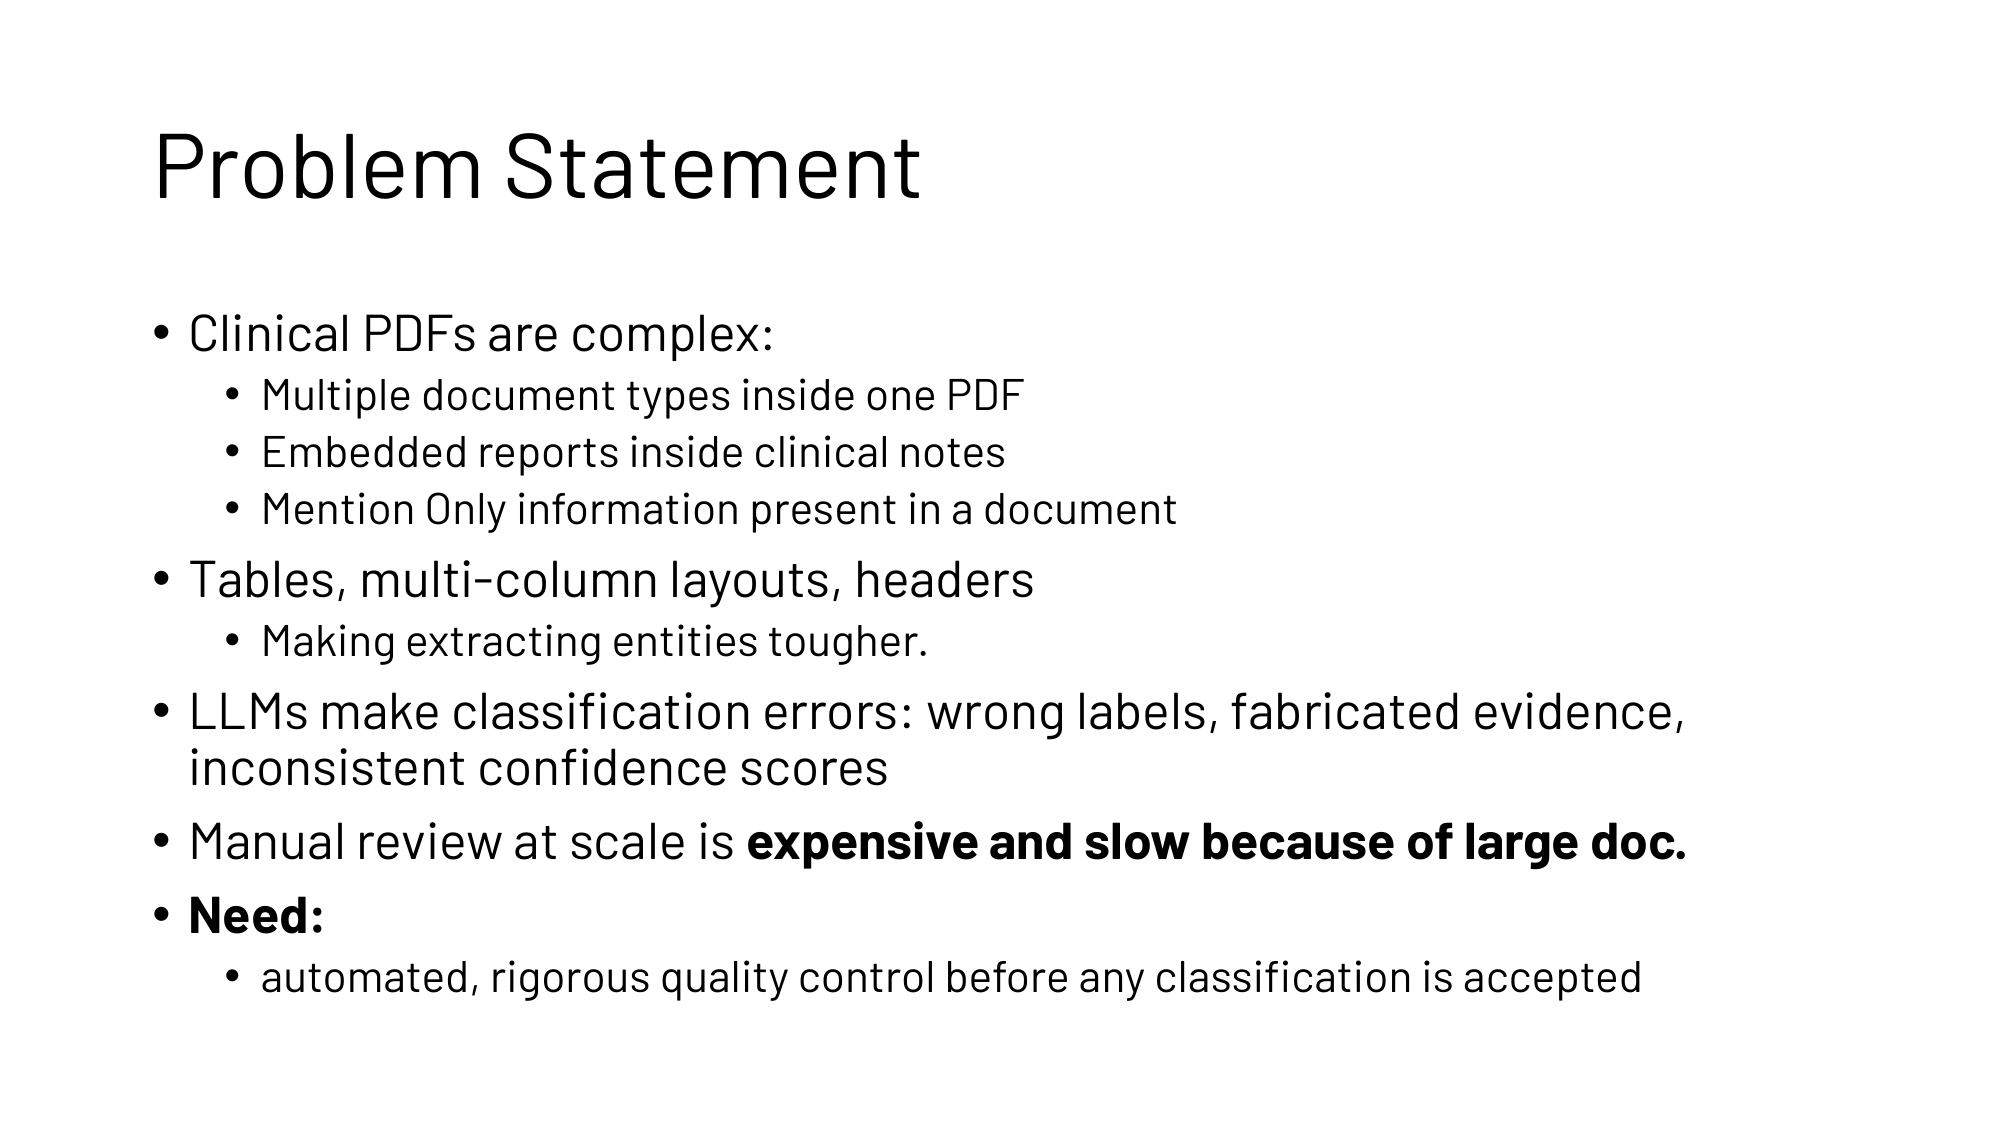

# Problem Statement
Clinical PDFs are complex:
Multiple document types inside one PDF
Embedded reports inside clinical notes
Mention Only information present in a document
Tables, multi-column layouts, headers
Making extracting entities tougher.
LLMs make classification errors: wrong labels, fabricated evidence, inconsistent confidence scores
Manual review at scale is expensive and slow because of large doc.
Need:
automated, rigorous quality control before any classification is accepted